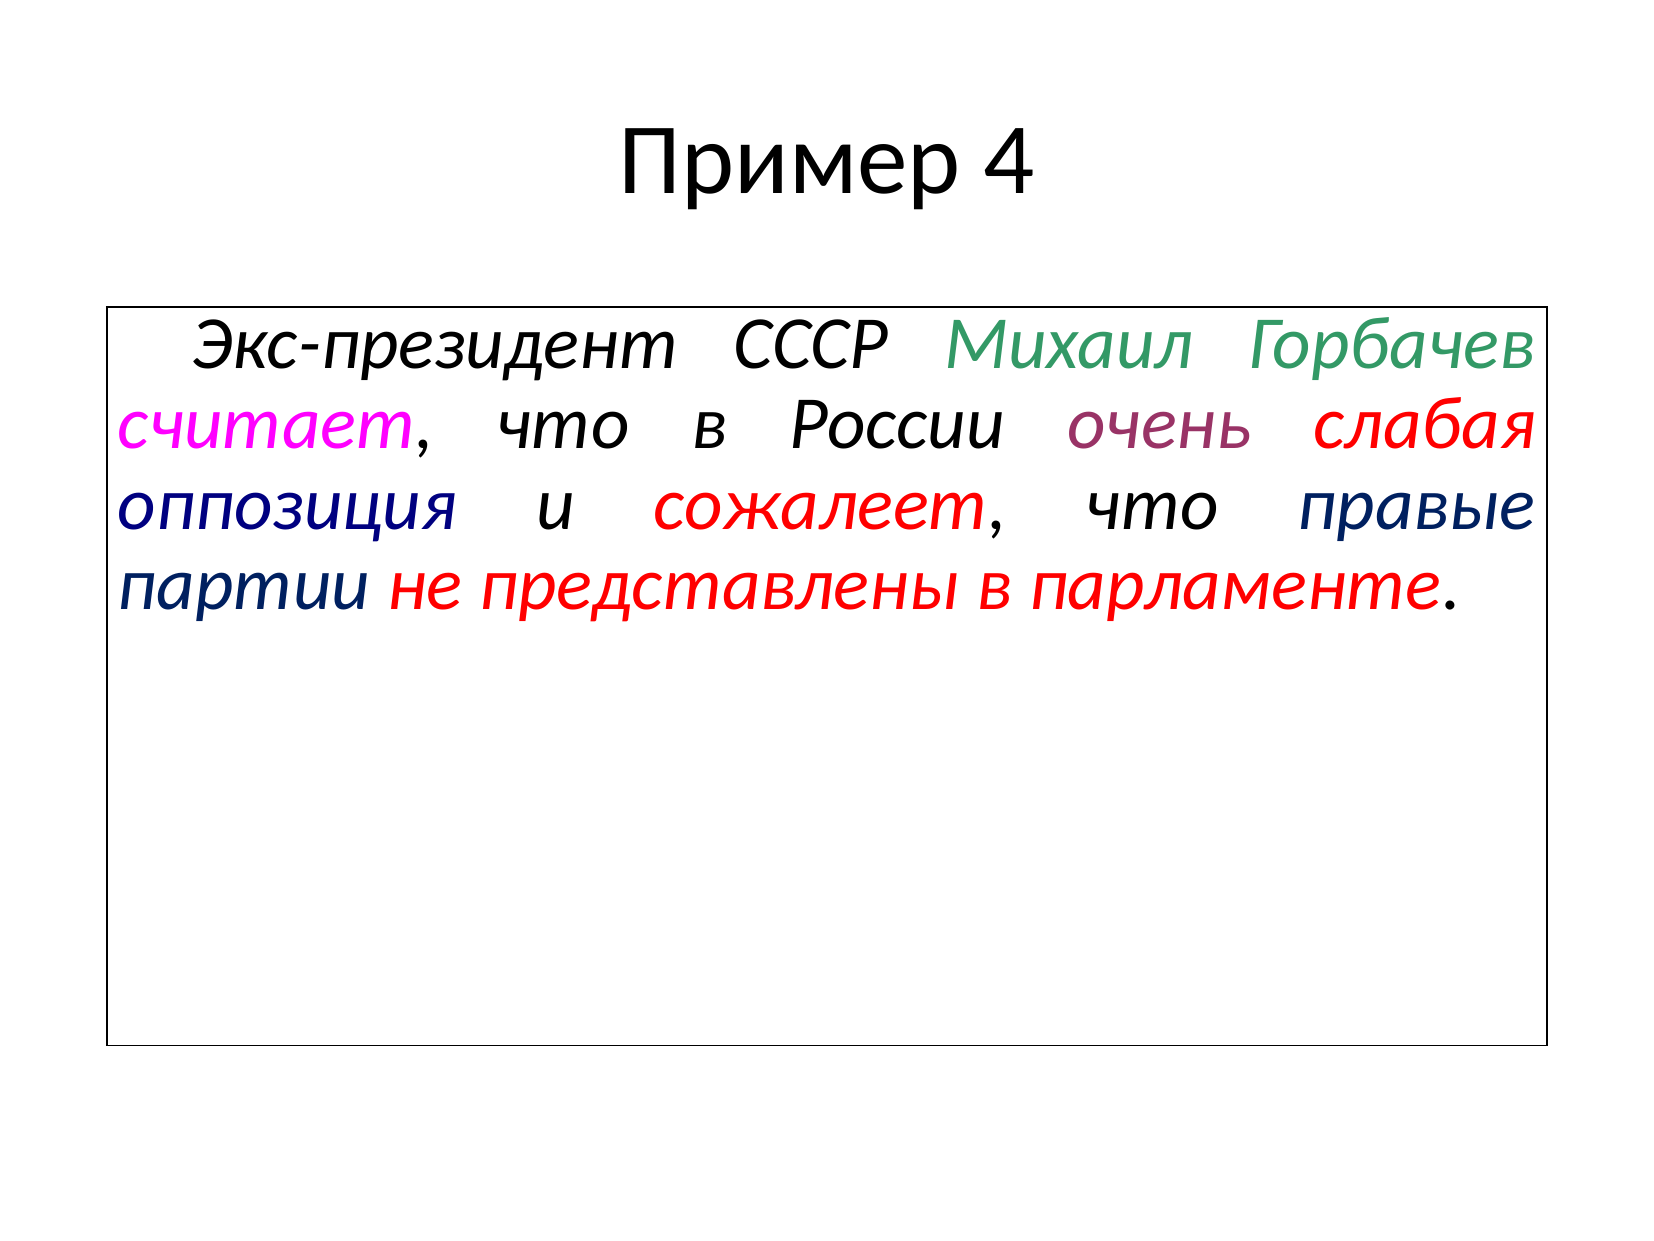

# Пример 4
| Экс-президент СССР Михаил Горбачев считает, что в России очень слабая оппозиция и сожалеет, что правые партии не представлены в парламенте. |
| --- |